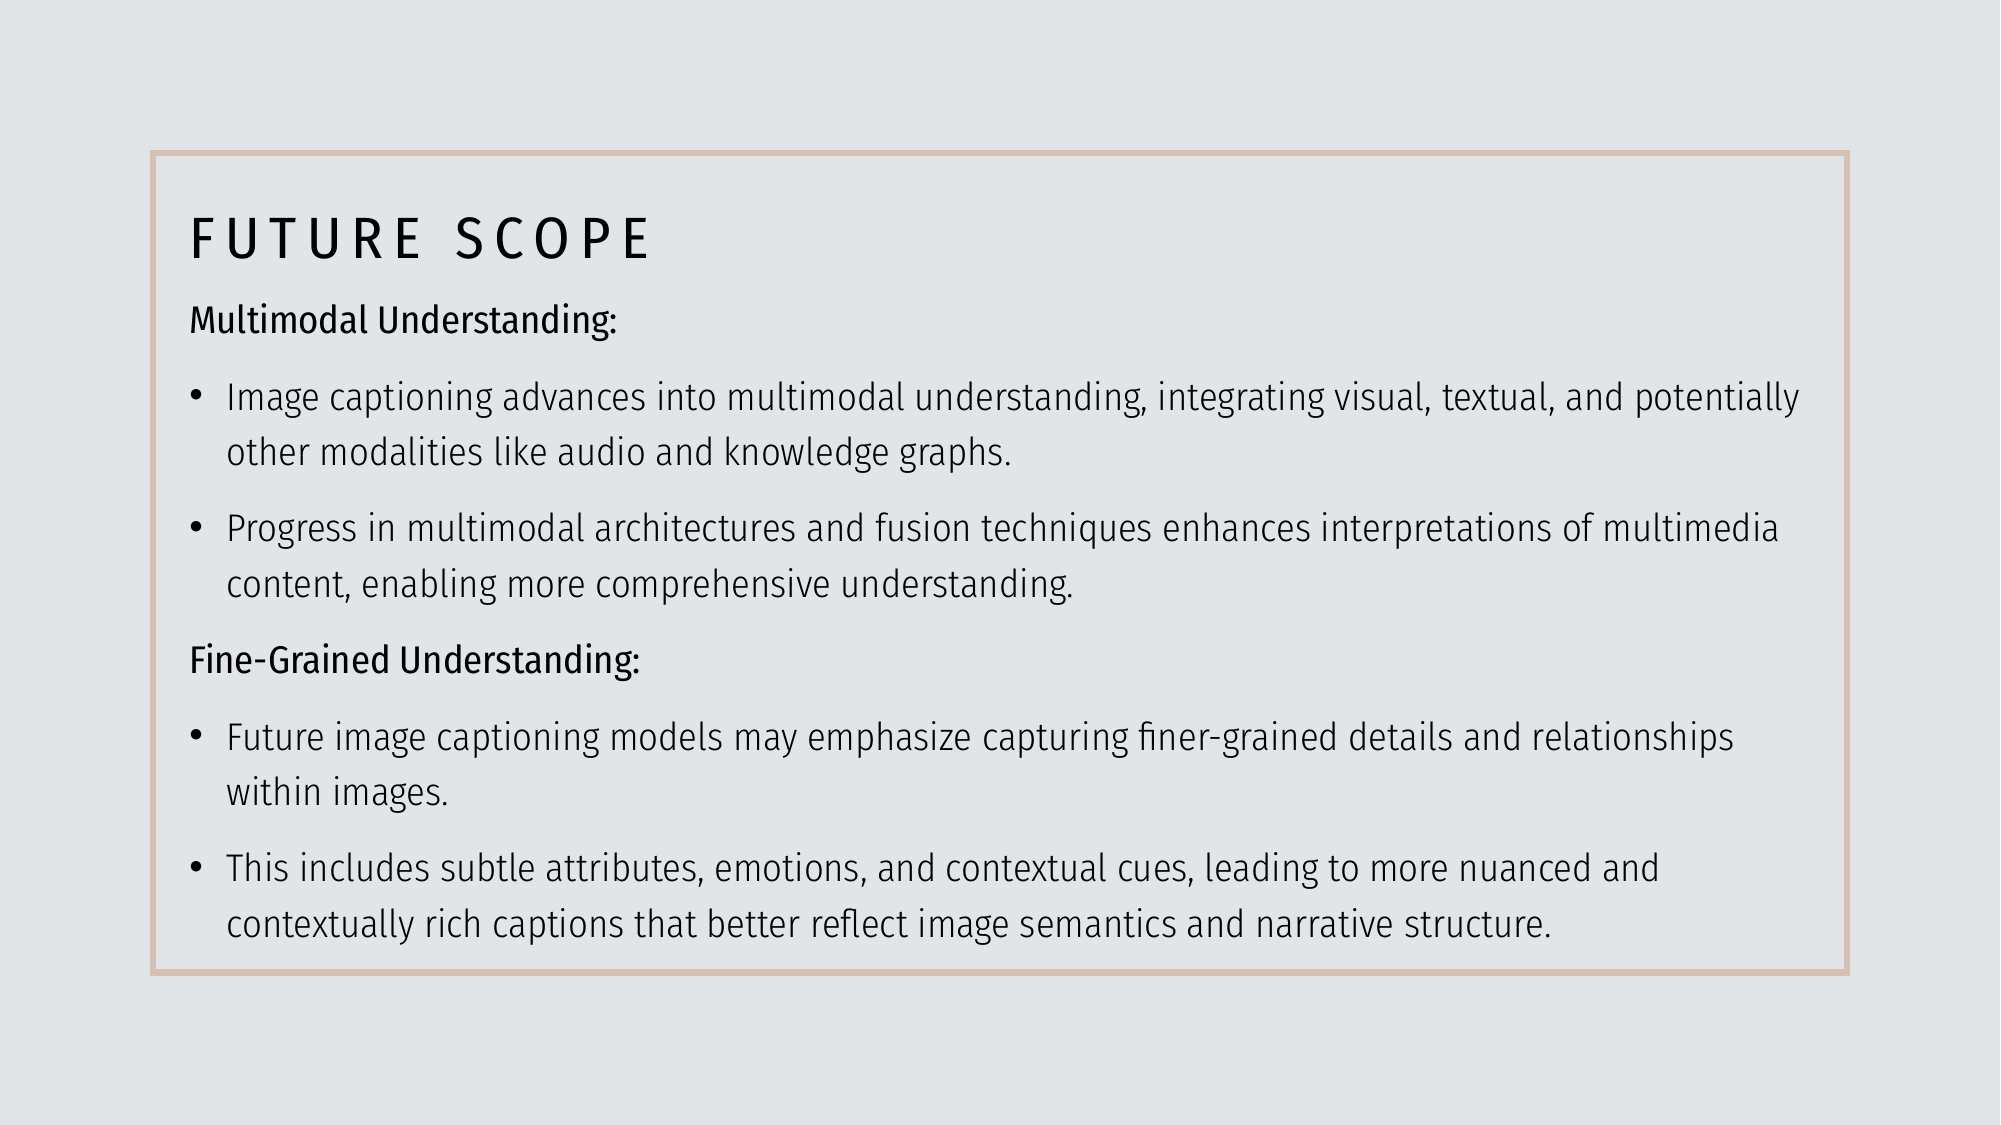

# Future Scope
Multimodal Understanding:
Image captioning advances into multimodal understanding, integrating visual, textual, and potentially other modalities like audio and knowledge graphs.
Progress in multimodal architectures and fusion techniques enhances interpretations of multimedia content, enabling more comprehensive understanding.
Fine-Grained Understanding:
Future image captioning models may emphasize capturing finer-grained details and relationships within images.
This includes subtle attributes, emotions, and contextual cues, leading to more nuanced and contextually rich captions that better reflect image semantics and narrative structure.